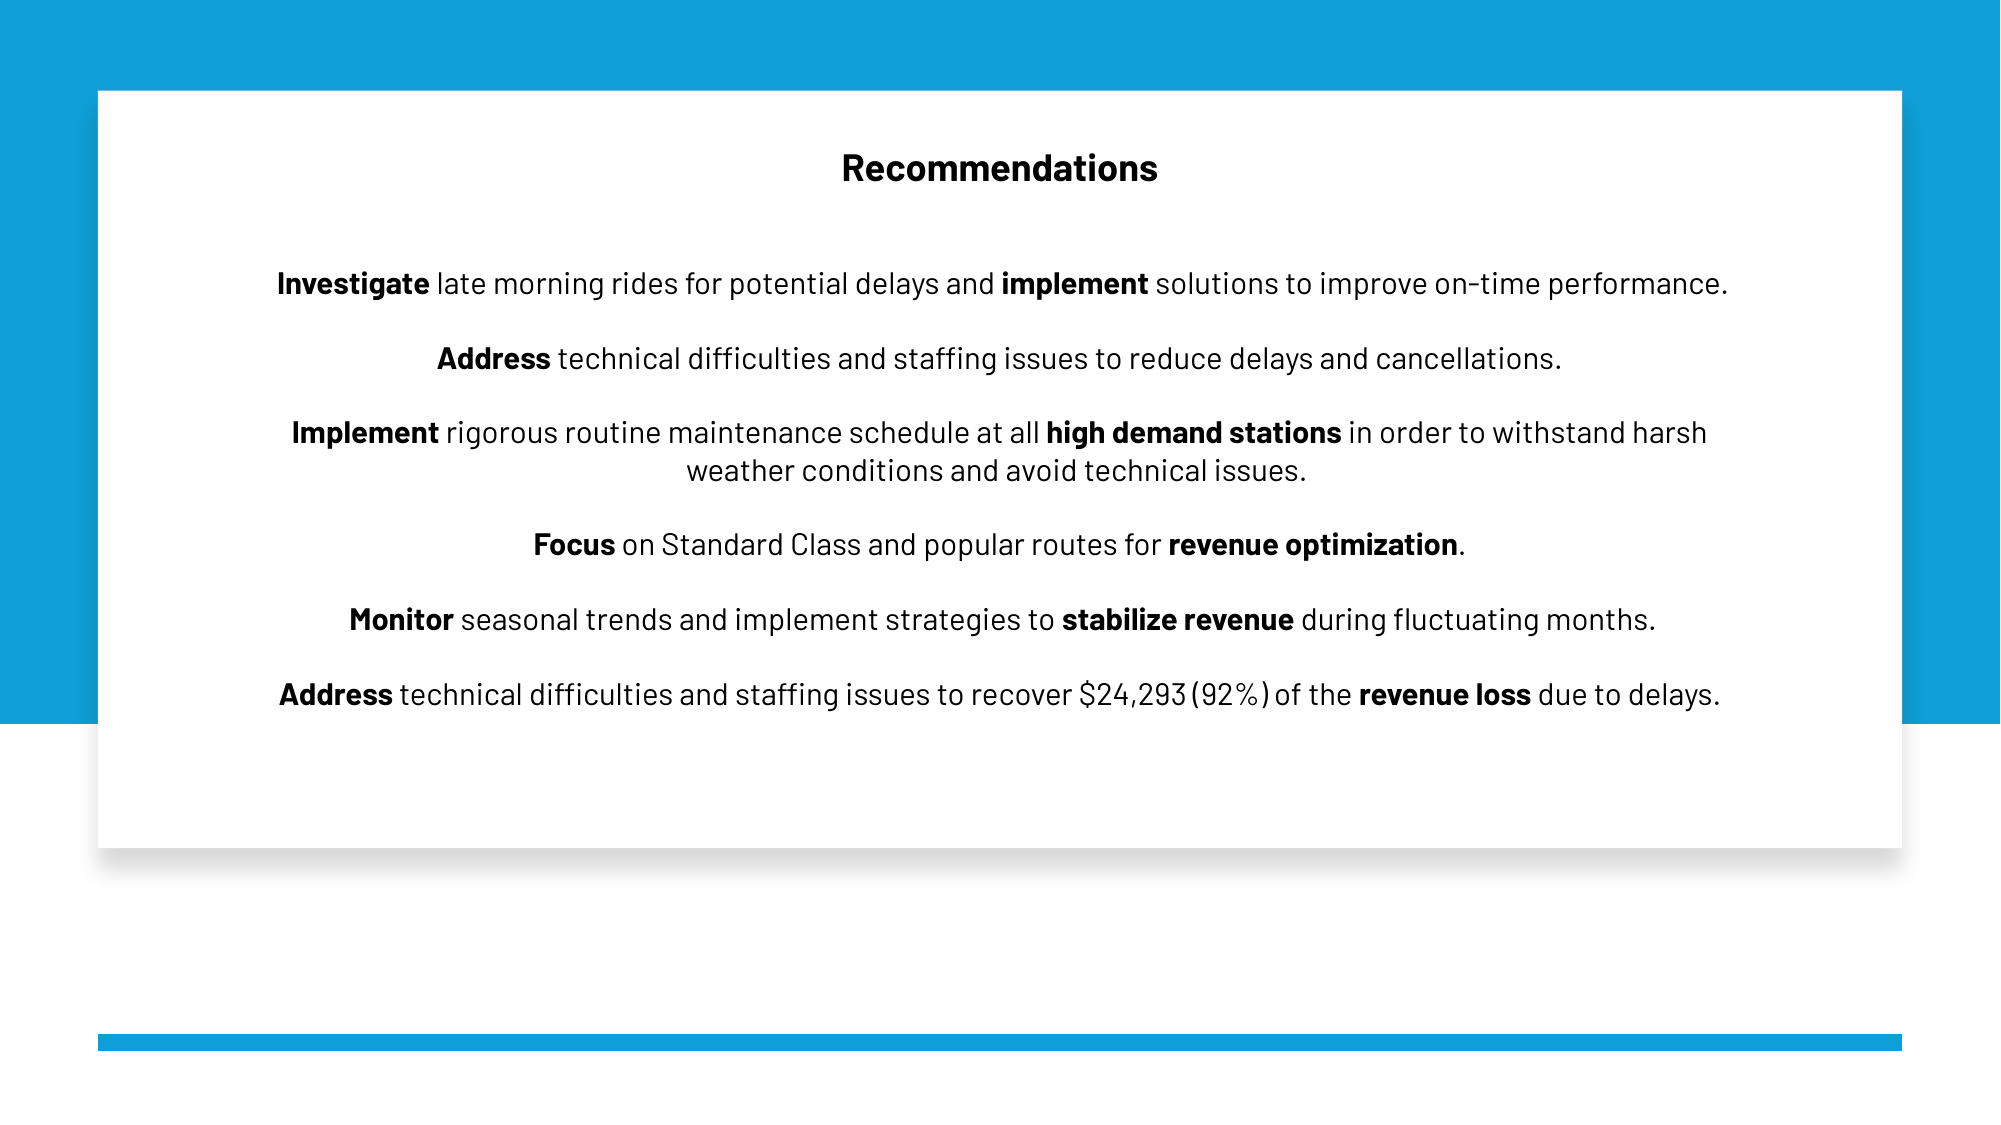

# Recommendations Investigate late morning rides for potential delays and implement solutions to improve on-time performance. Address technical difficulties and staffing issues to reduce delays and cancellations. Implement rigorous routine maintenance schedule at all high demand stations in order to withstand harsh weather conditions and avoid technical issues. Focus on Standard Class and popular routes for revenue optimization. Monitor seasonal trends and implement strategies to stabilize revenue during fluctuating months. Address technical difficulties and staffing issues to recover $24,293 (92%) of the revenue loss due to delays.